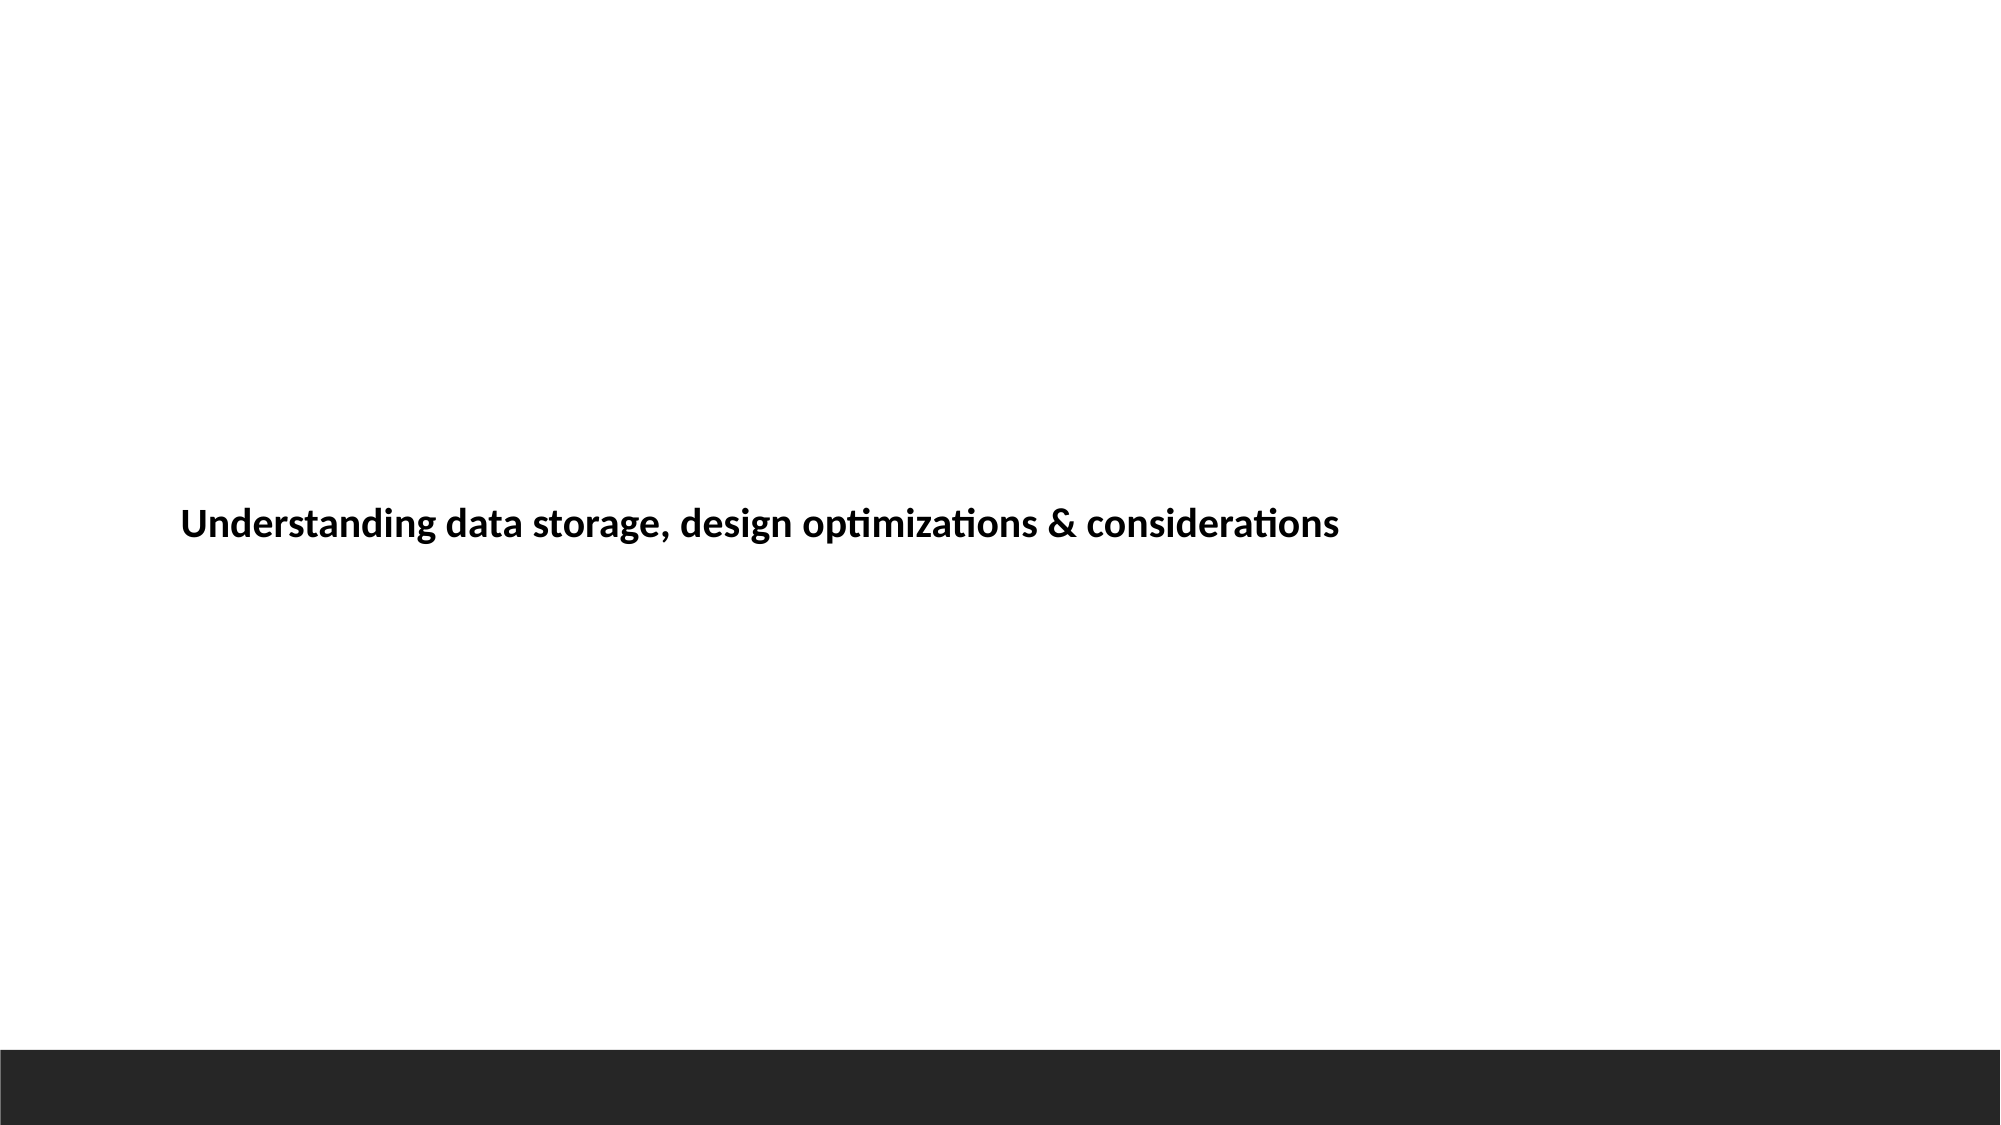

Understanding data storage, design optimizations & considerations